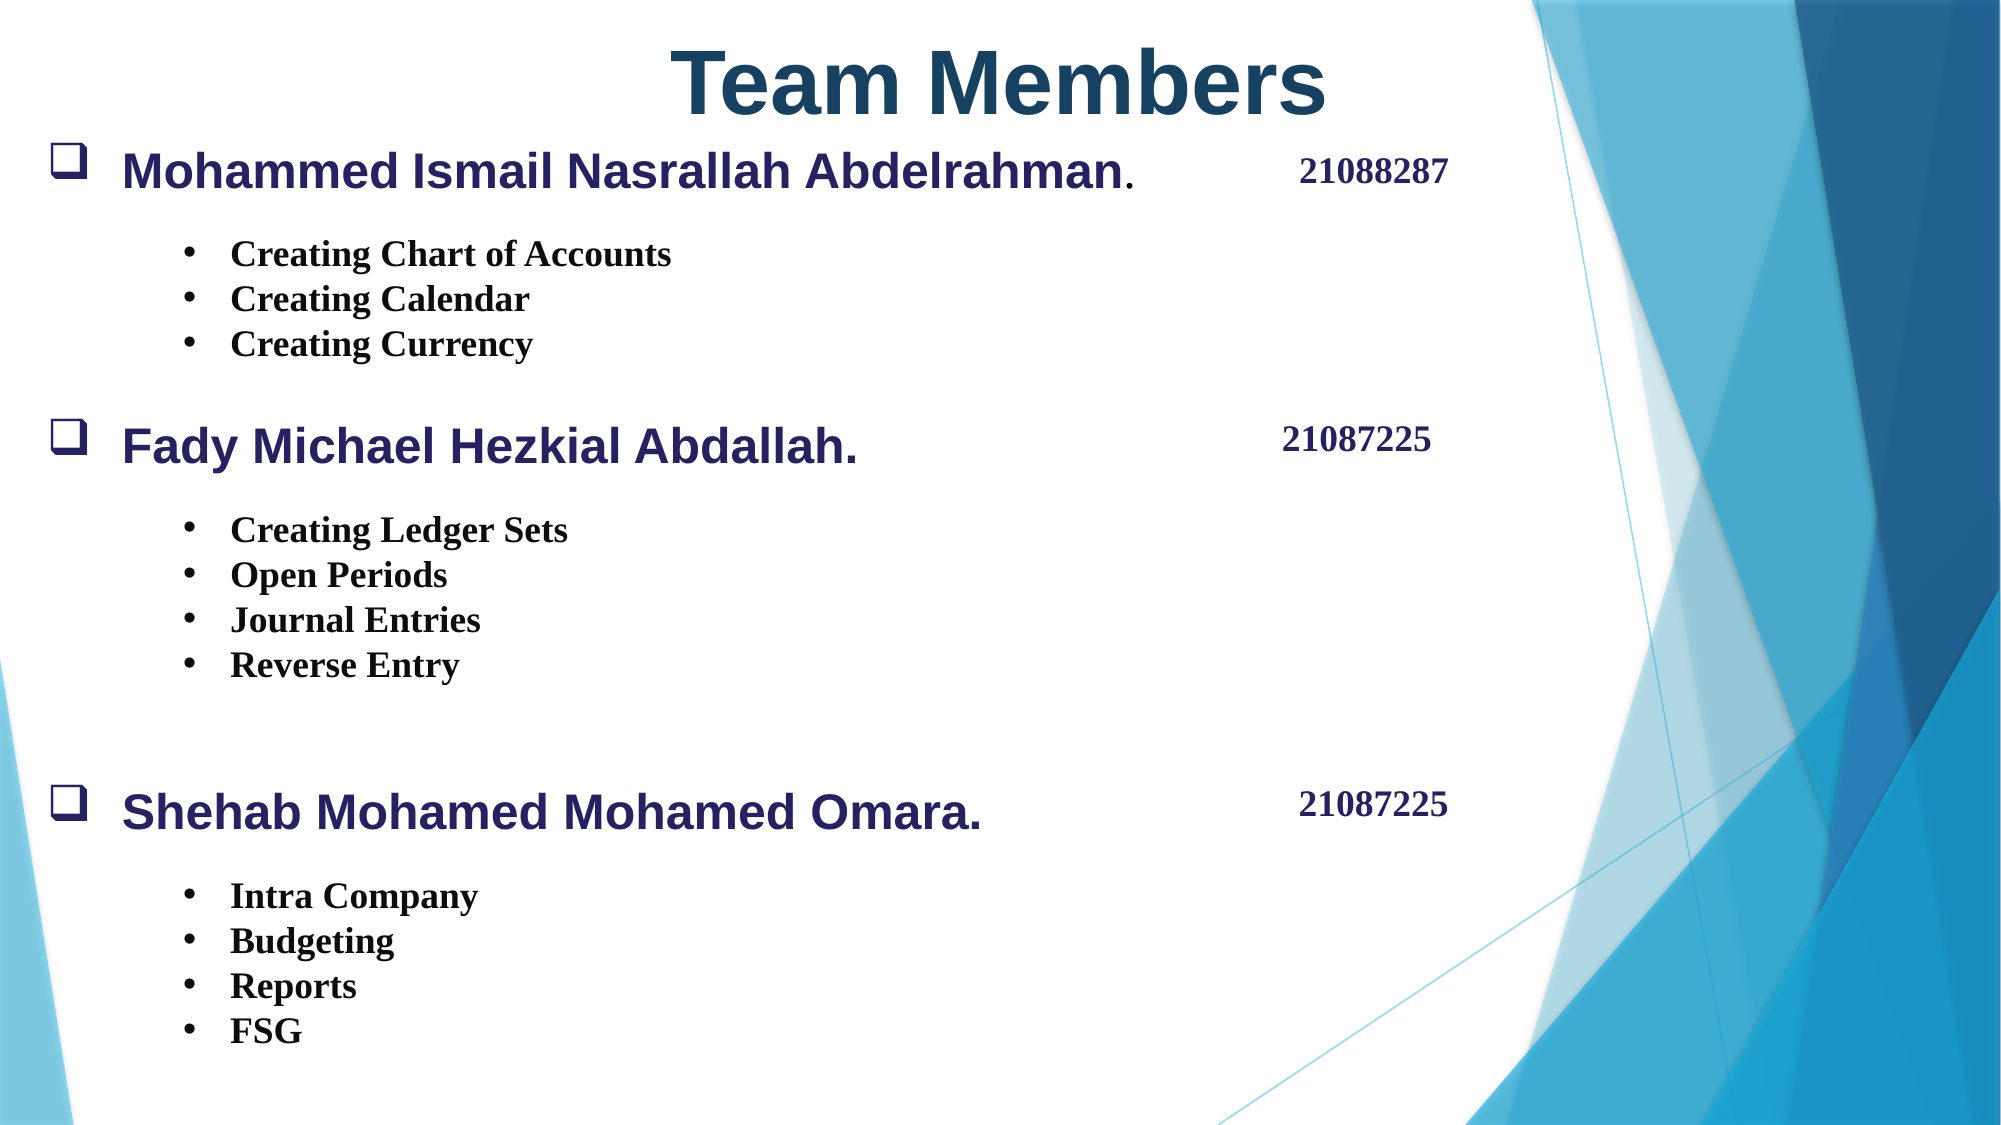

Team Members
Mohammed Ismail Nasrallah Abdelrahman.
21088287
Creating Chart of Accounts
Creating Calendar
Creating Currency
Fady Michael Hezkial Abdallah.
21087225
Creating Ledger Sets
Open Periods
Journal Entries
Reverse Entry
Shehab Mohamed Mohamed Omara.
21087225
Intra Company
Budgeting
Reports
FSG